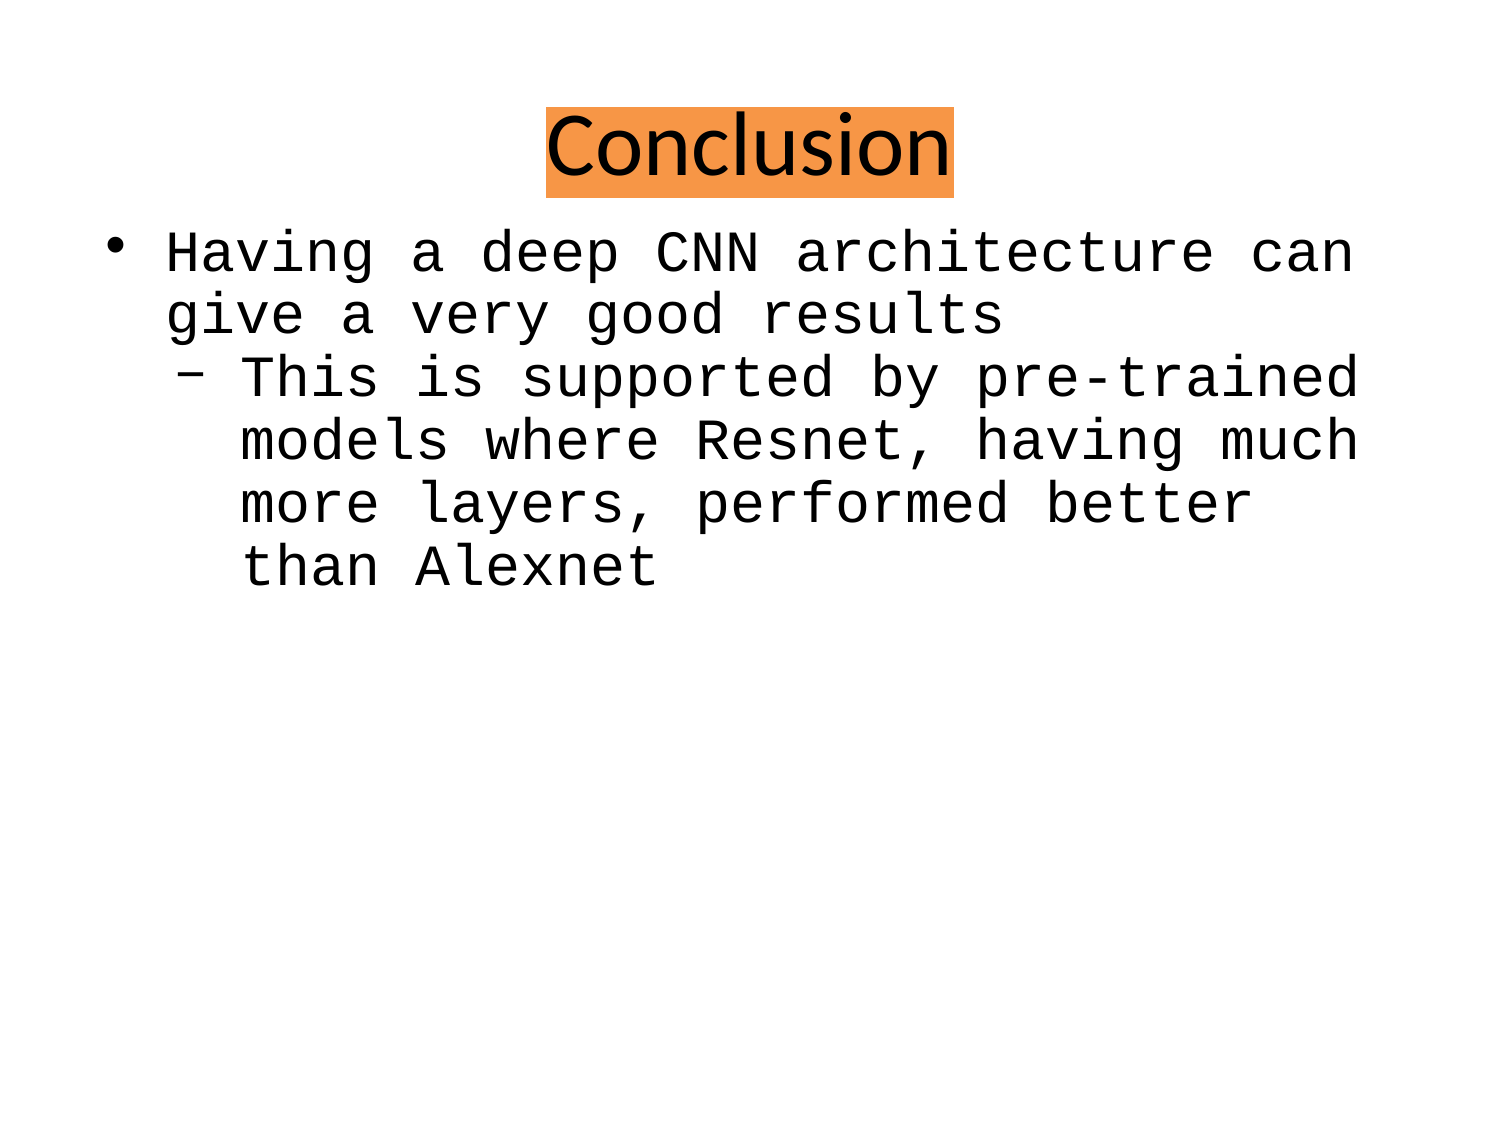

# Conclusion
Having a deep CNN architecture can give a very good results
This is supported by pre-trained models where Resnet, having much more layers, performed better than Alexnet